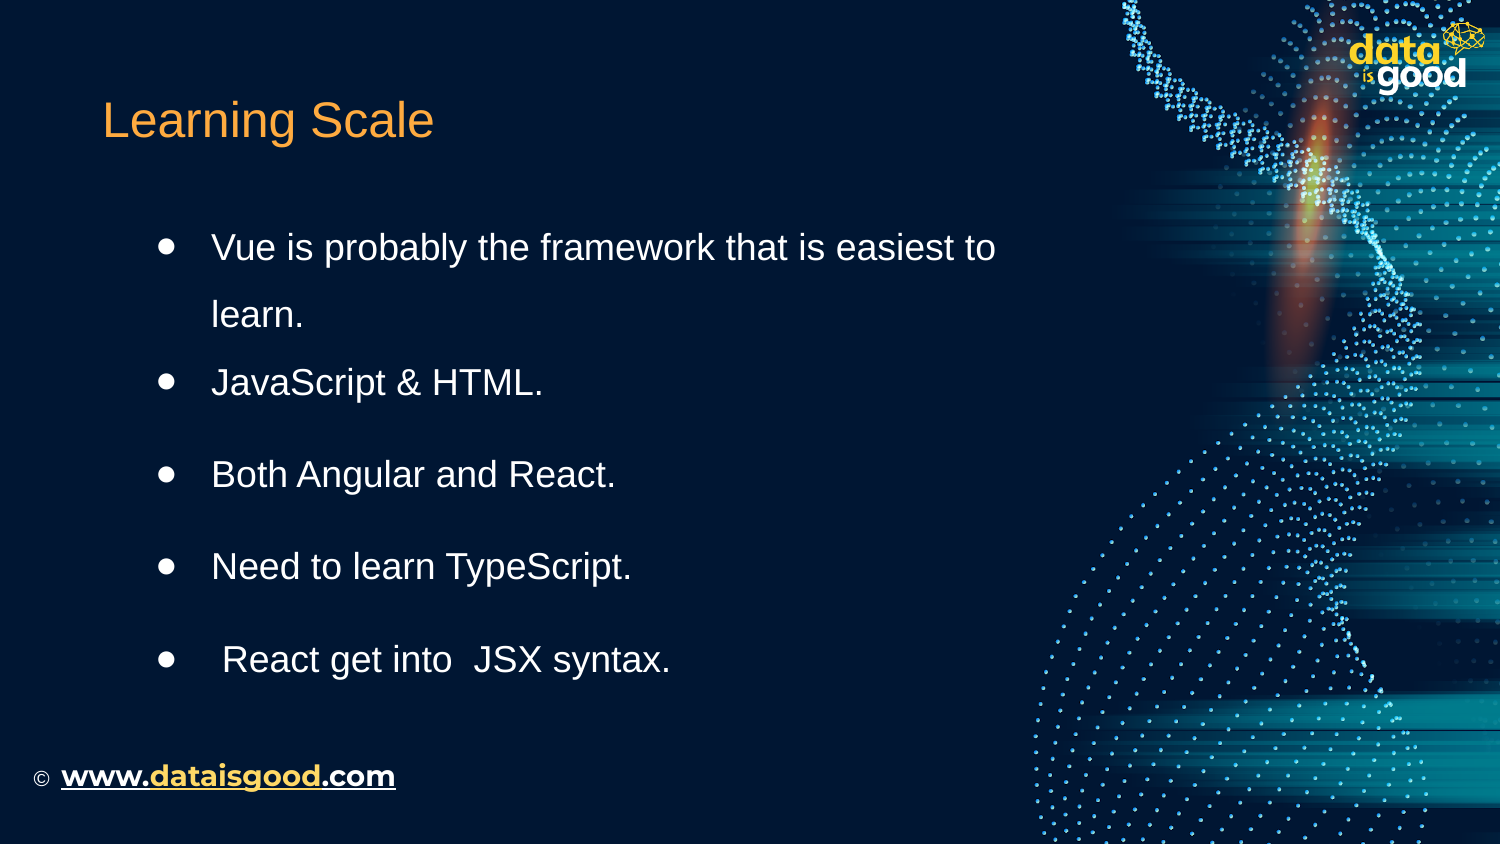

# Learning Scale
Vue is probably the framework that is easiest to learn.
JavaScript & HTML.
Both Angular and React.
Need to learn TypeScript.
 React get into  JSX syntax.